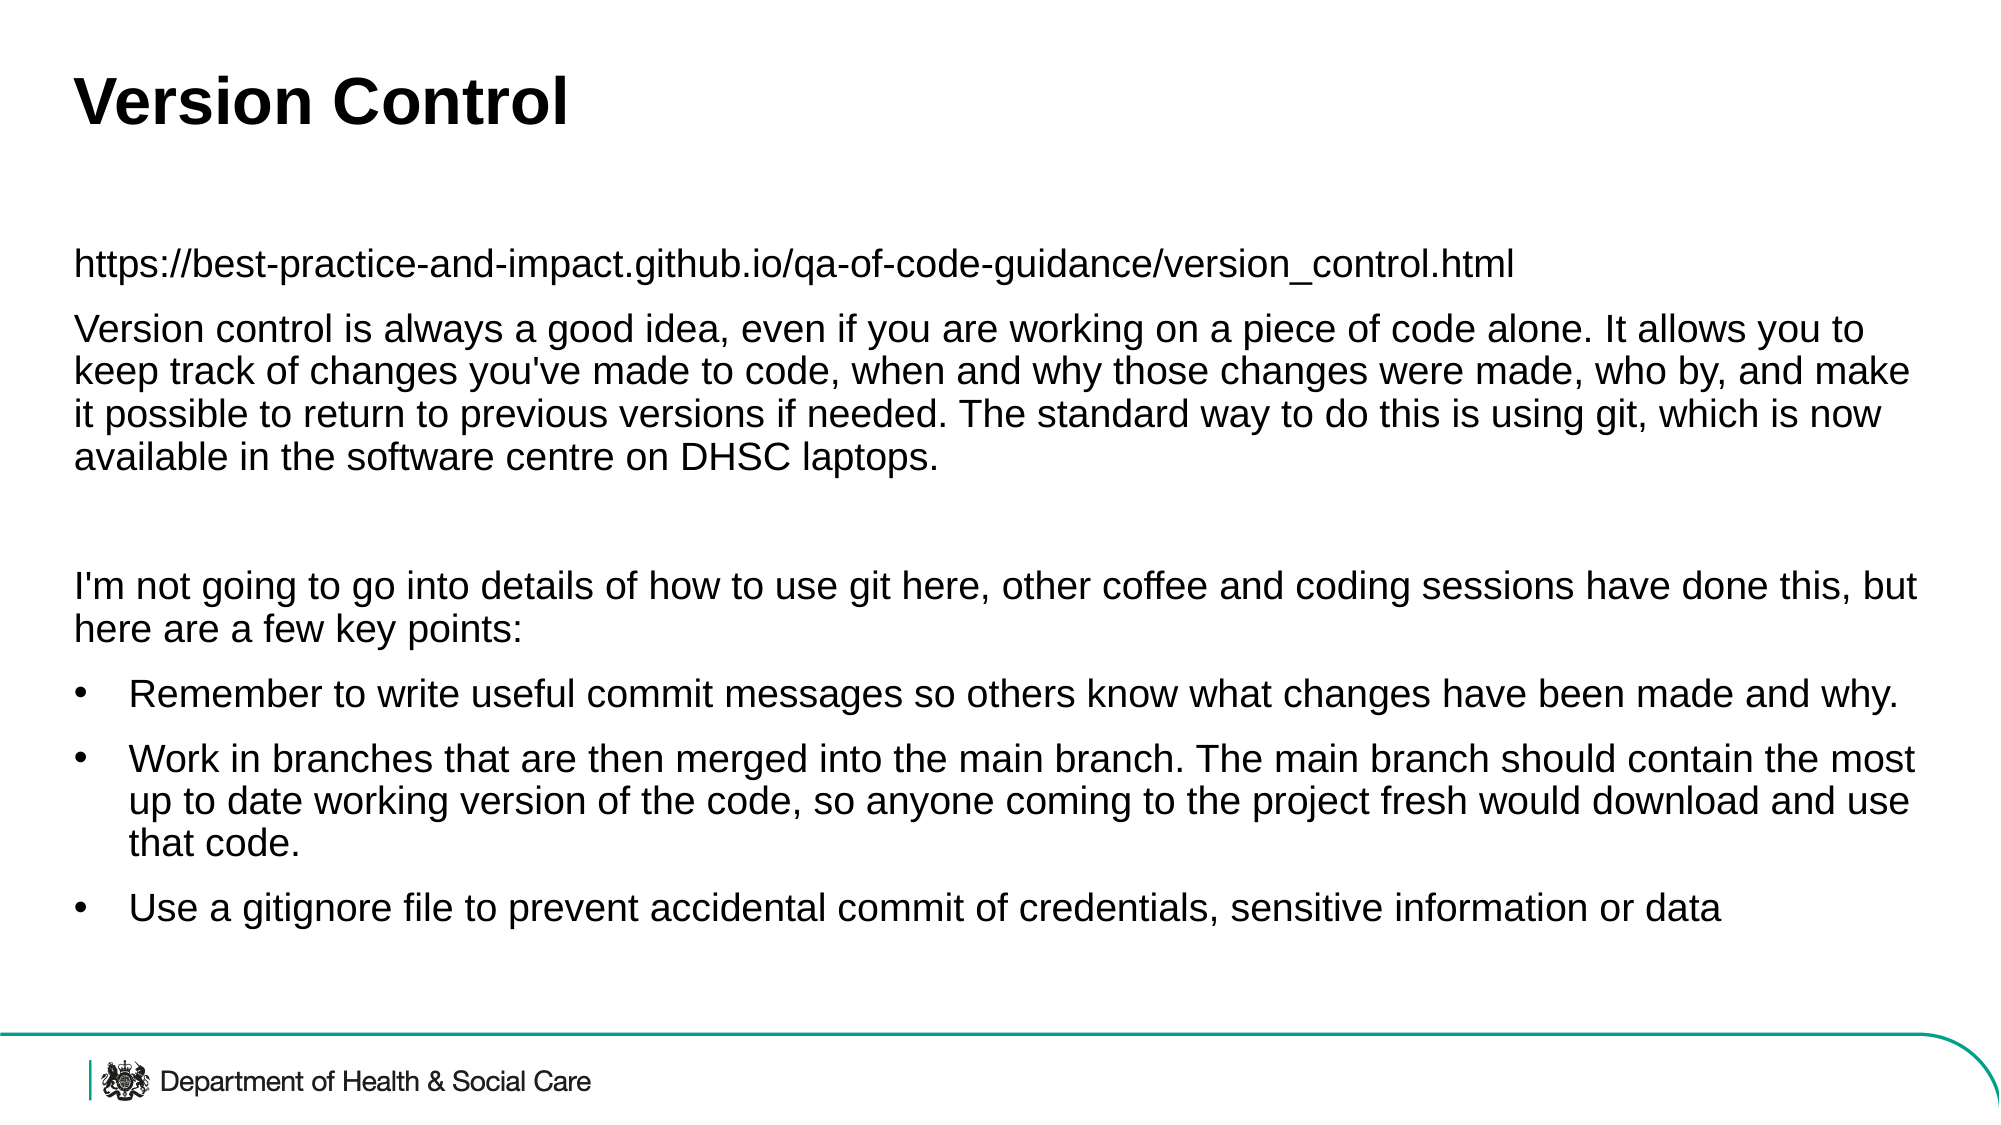

# Version Control
https://best-practice-and-impact.github.io/qa-of-code-guidance/version_control.html
Version control is always a good idea, even if you are working on a piece of code alone. It allows you to keep track of changes you've made to code, when and why those changes were made, who by, and make it possible to return to previous versions if needed. The standard way to do this is using git, which is now available in the software centre on DHSC laptops.

I'm not going to go into details of how to use git here, other coffee and coding sessions have done this, but here are a few key points:
Remember to write useful commit messages so others know what changes have been made and why.
Work in branches that are then merged into the main branch. The main branch should contain the most up to date working version of the code, so anyone coming to the project fresh would download and use that code.
Use a gitignore file to prevent accidental commit of credentials, sensitive information or data